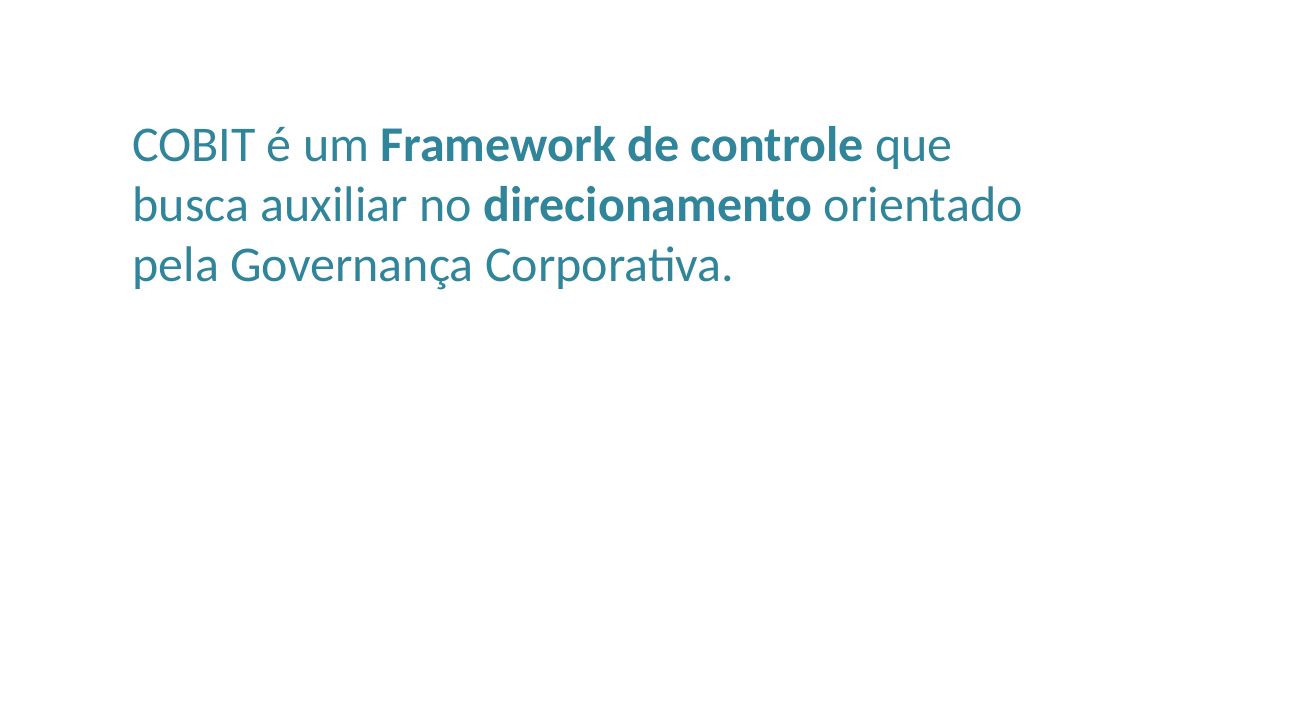

COBIT é um Framework de controle que busca auxiliar no direcionamento orientado pela Governança Corporativa.